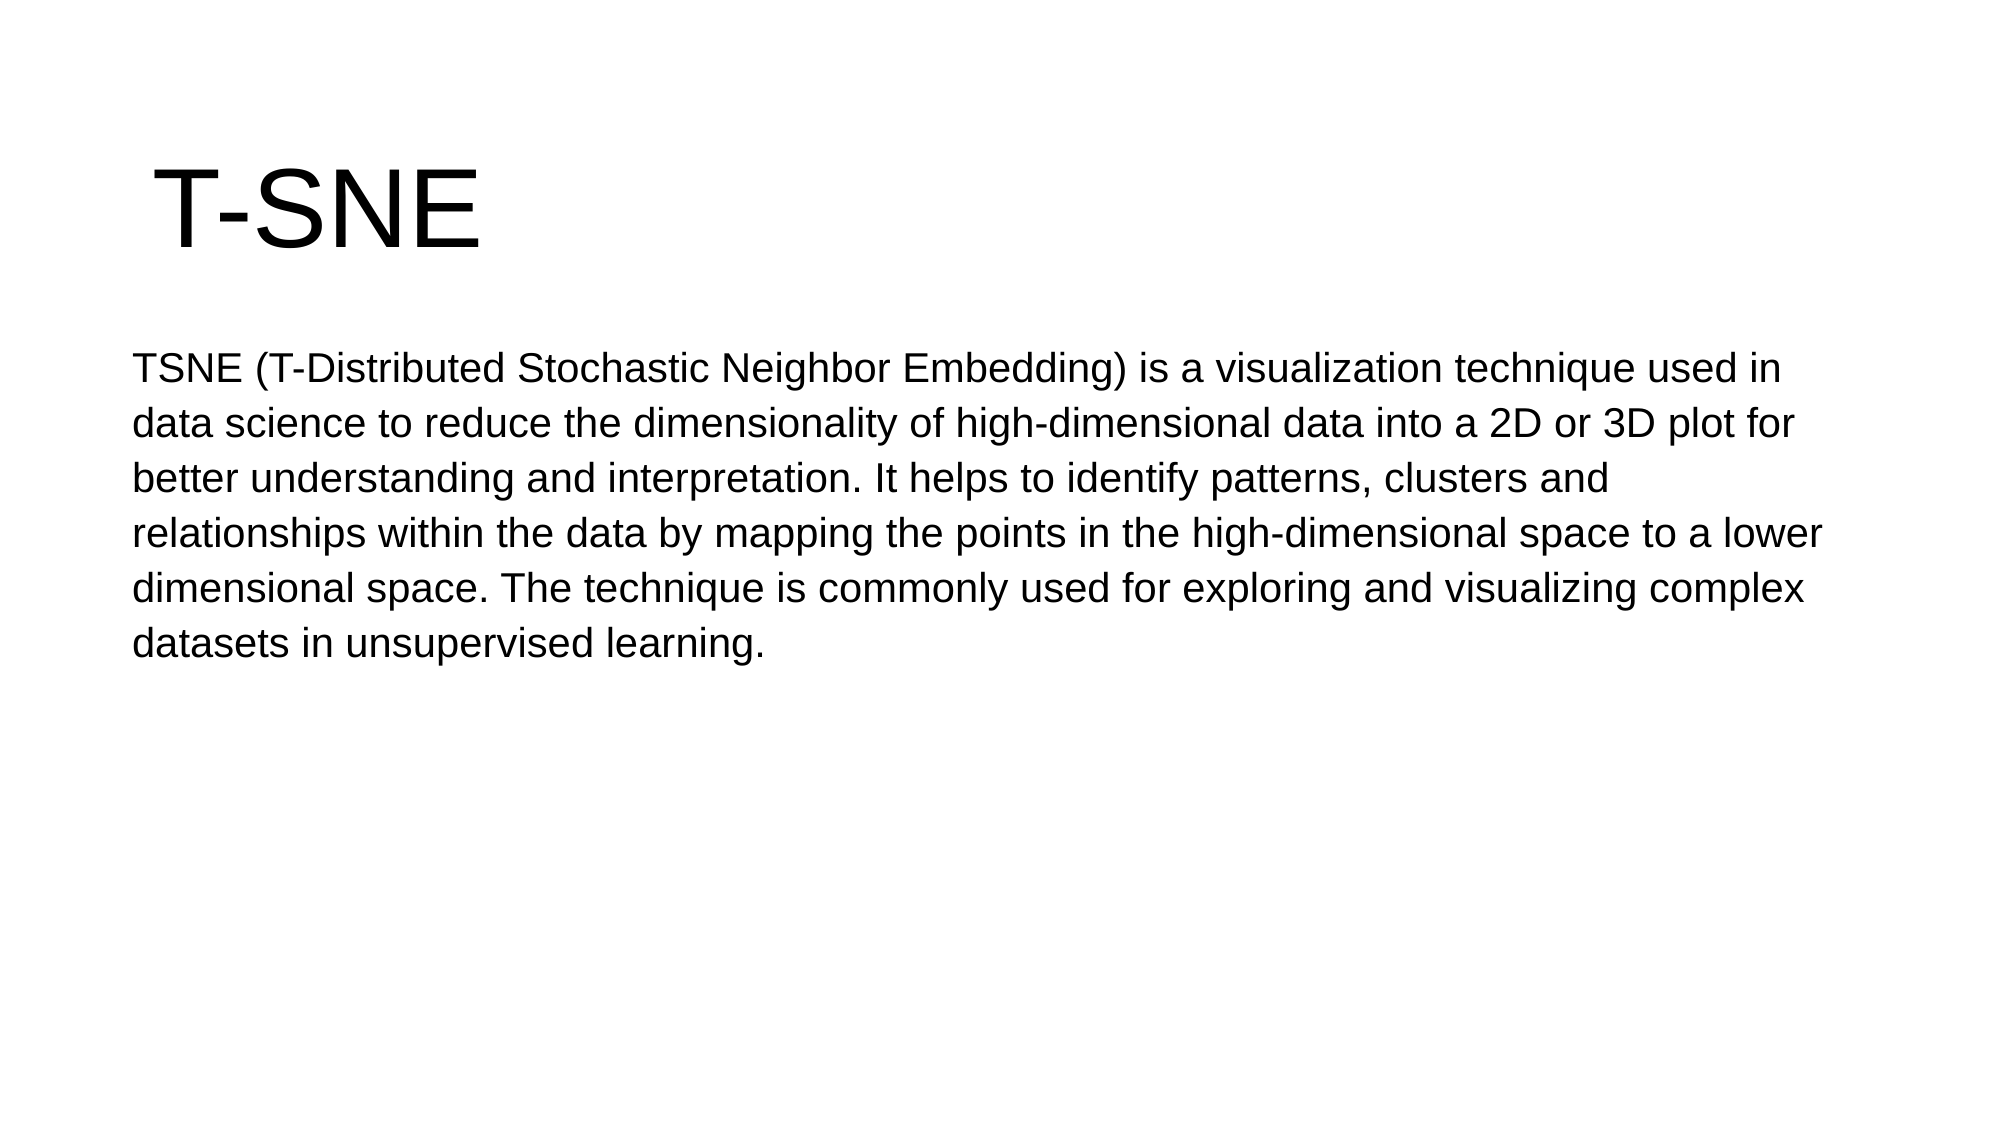

# T-SNE
TSNE (T-Distributed Stochastic Neighbor Embedding) is a visualization technique used in data science to reduce the dimensionality of high-dimensional data into a 2D or 3D plot for better understanding and interpretation. It helps to identify patterns, clusters and relationships within the data by mapping the points in the high-dimensional space to a lower dimensional space. The technique is commonly used for exploring and visualizing complex datasets in unsupervised learning.